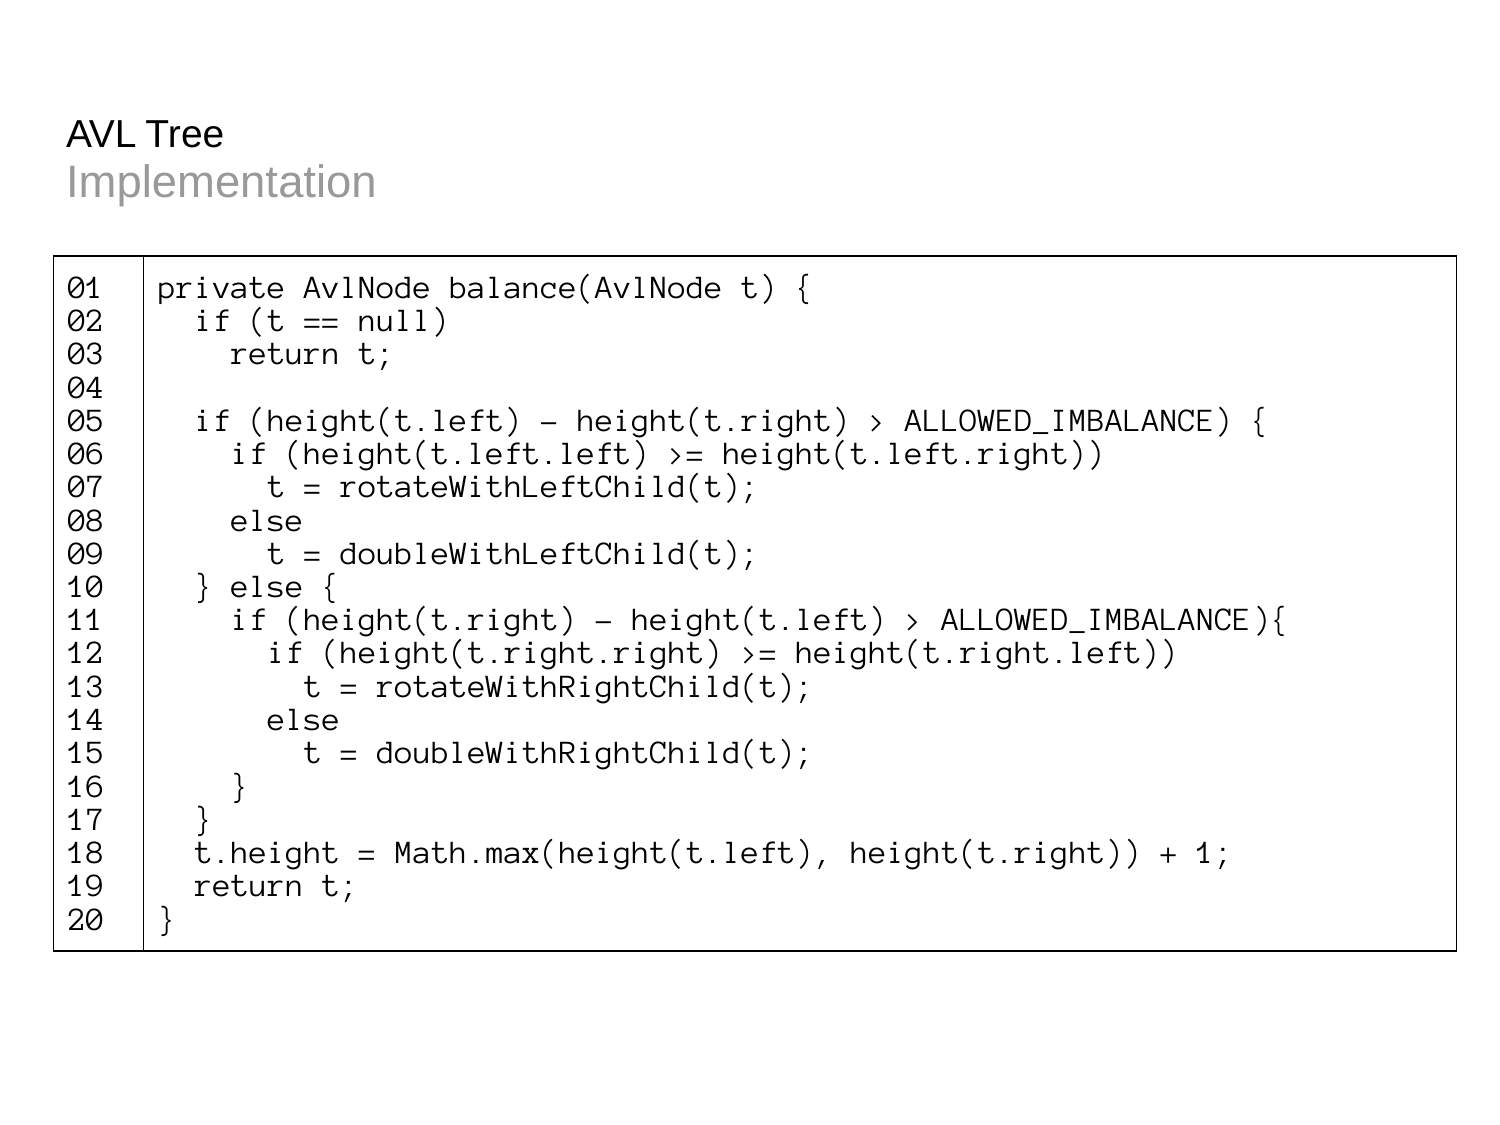

# AVL Tree
Implementation
| 01 02 03 04 05 06 07 08 09 10 11 12 13 14 15 16 17 18 19 20 | private AvlNode balance(AvlNode t) { if (t == null) return t; if (height(t.left) - height(t.right) > ALLOWED\_IMBALANCE) { if (height(t.left.left) >= height(t.left.right)) t = rotateWithLeftChild(t); else t = doubleWithLeftChild(t); } else { if (height(t.right) - height(t.left) > ALLOWED\_IMBALANCE){ if (height(t.right.right) >= height(t.right.left)) t = rotateWithRightChild(t); else t = doubleWithRightChild(t); } } t.height = Math.max(height(t.left), height(t.right)) + 1; return t; } |
| --- | --- |